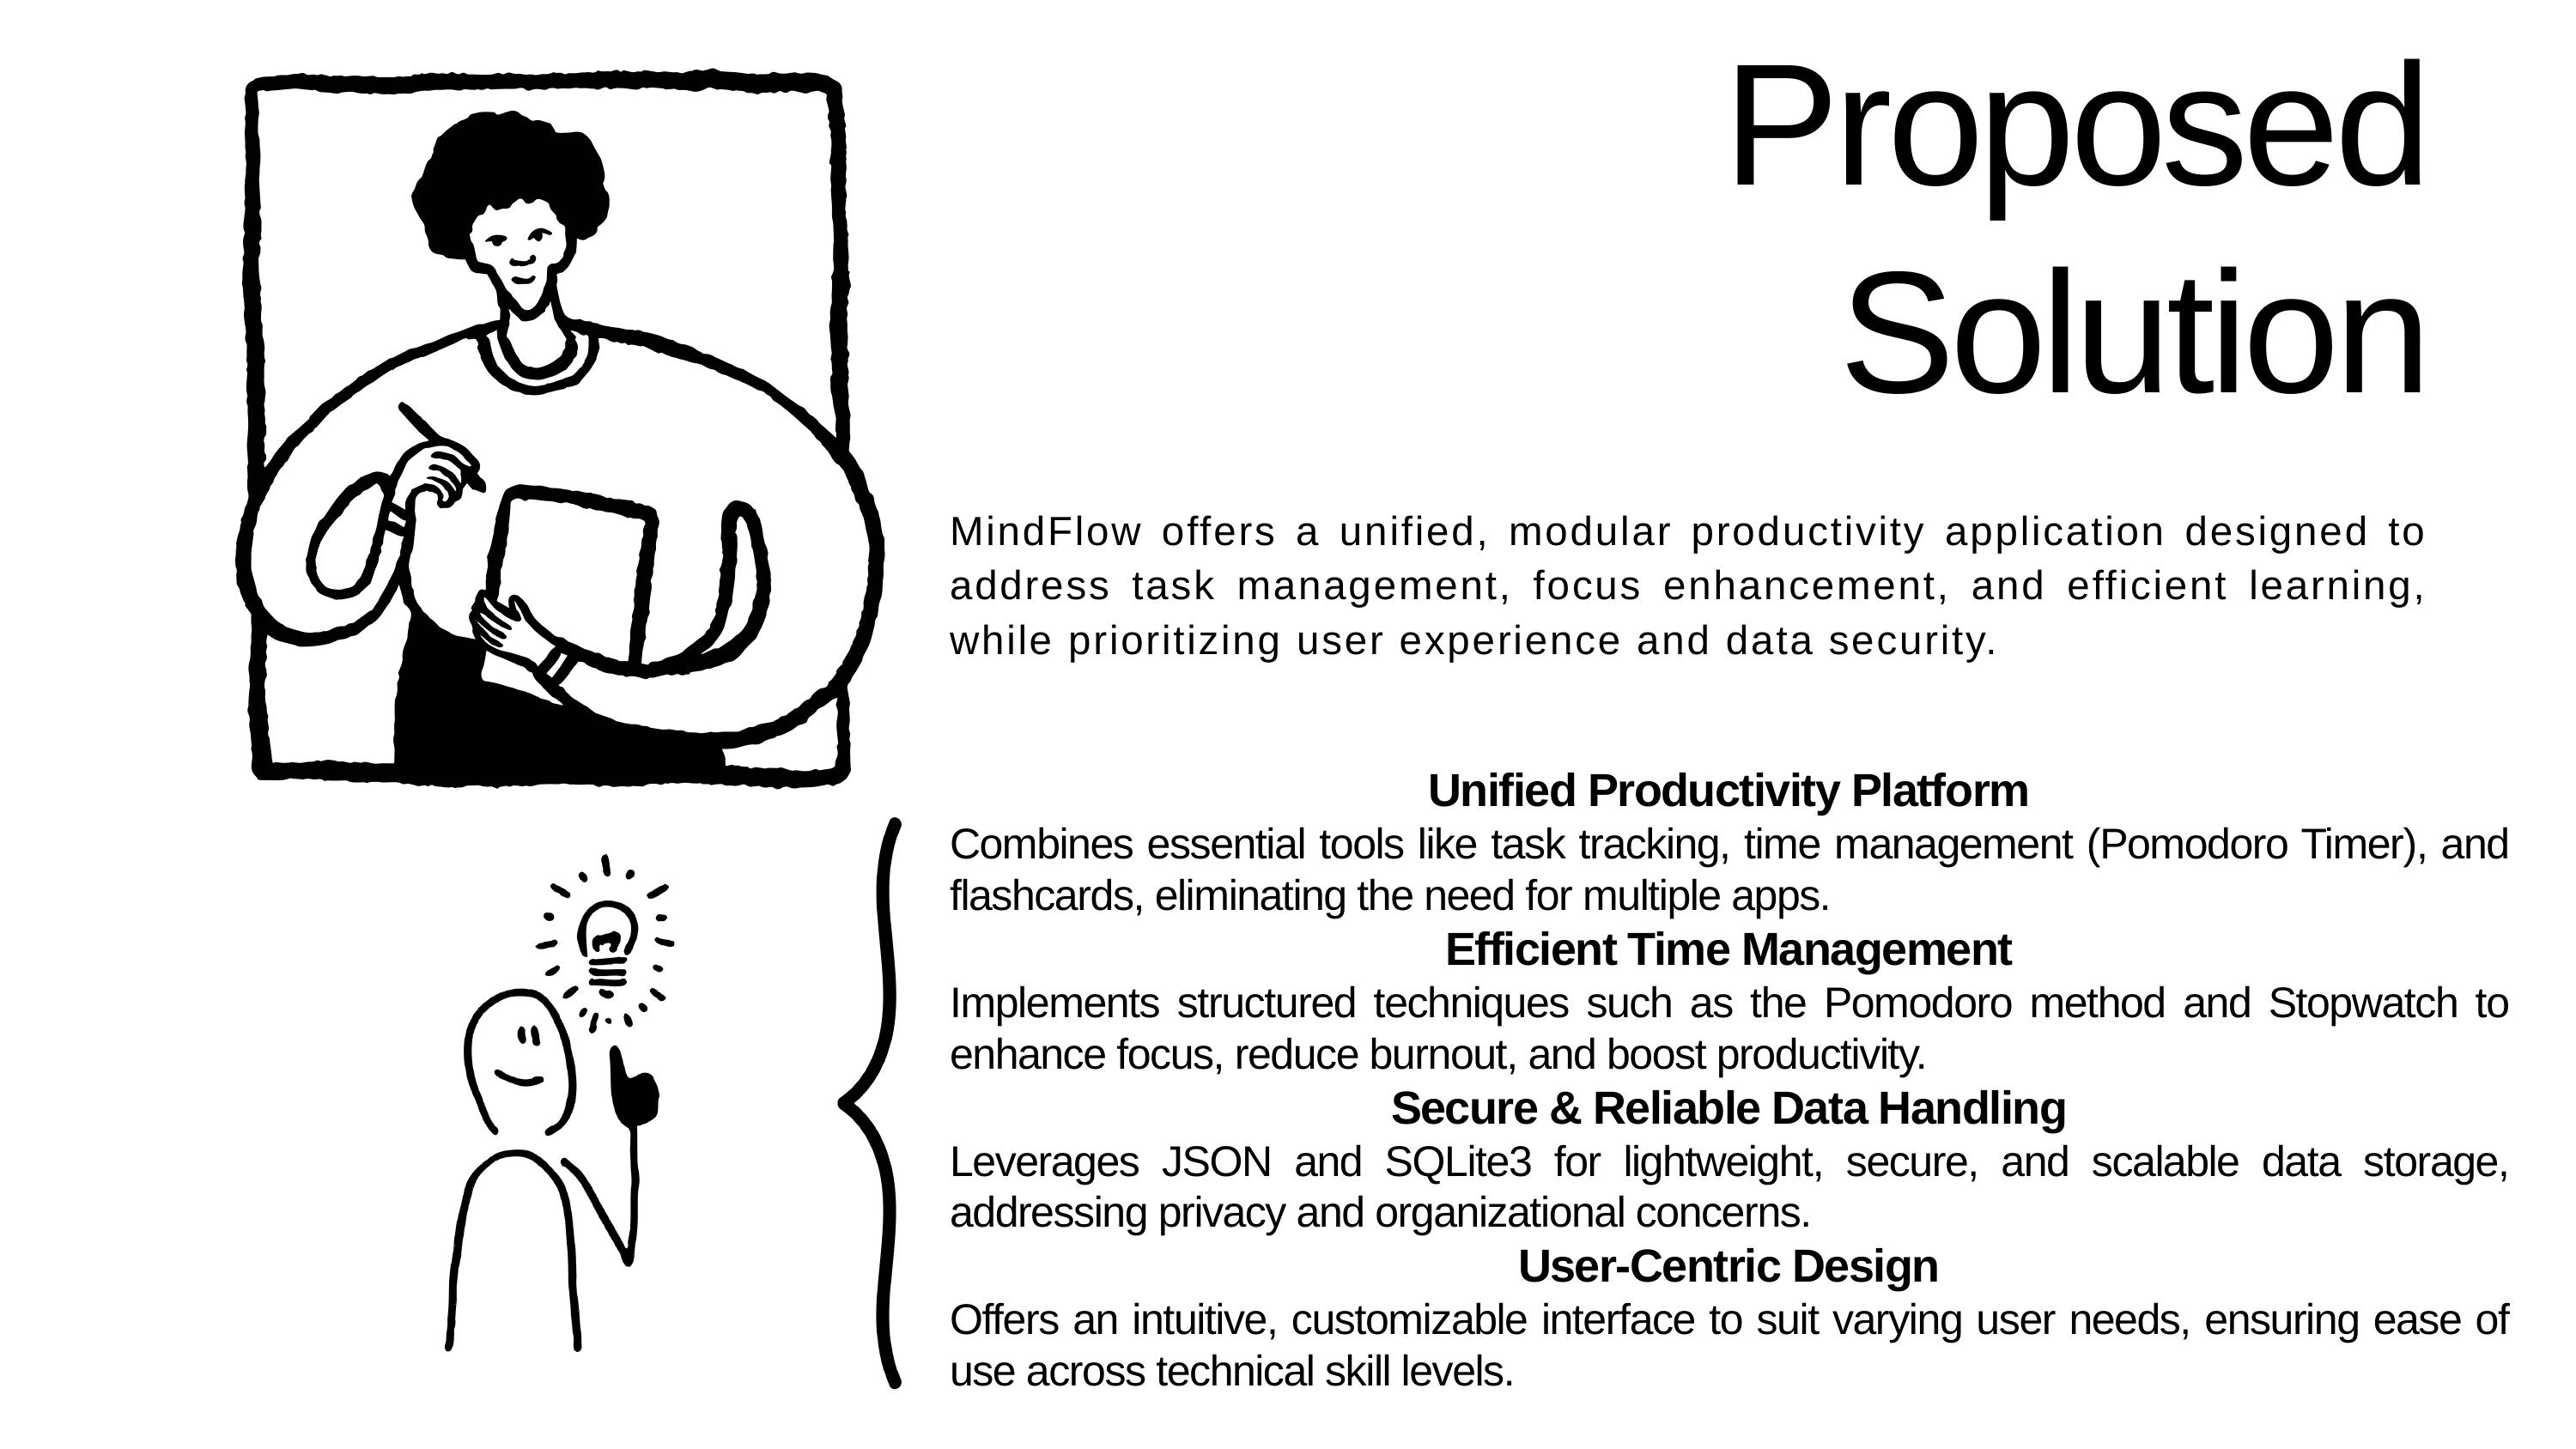

Proposed
Solution

MindFlow offers a unified, modular productivity application designed to address task management, focus enhancement, and efficient learning, while prioritizing user experience and data security.
Unified Productivity Platform
Combines essential tools like task tracking, time management (Pomodoro Timer), and flashcards, eliminating the need for multiple apps.
Efficient Time Management
Implements structured techniques such as the Pomodoro method and Stopwatch to enhance focus, reduce burnout, and boost productivity.
Secure & Reliable Data Handling
Leverages JSON and SQLite3 for lightweight, secure, and scalable data storage, addressing privacy and organizational concerns.
User-Centric Design
Offers an intuitive, customizable interface to suit varying user needs, ensuring ease of use across technical skill levels.